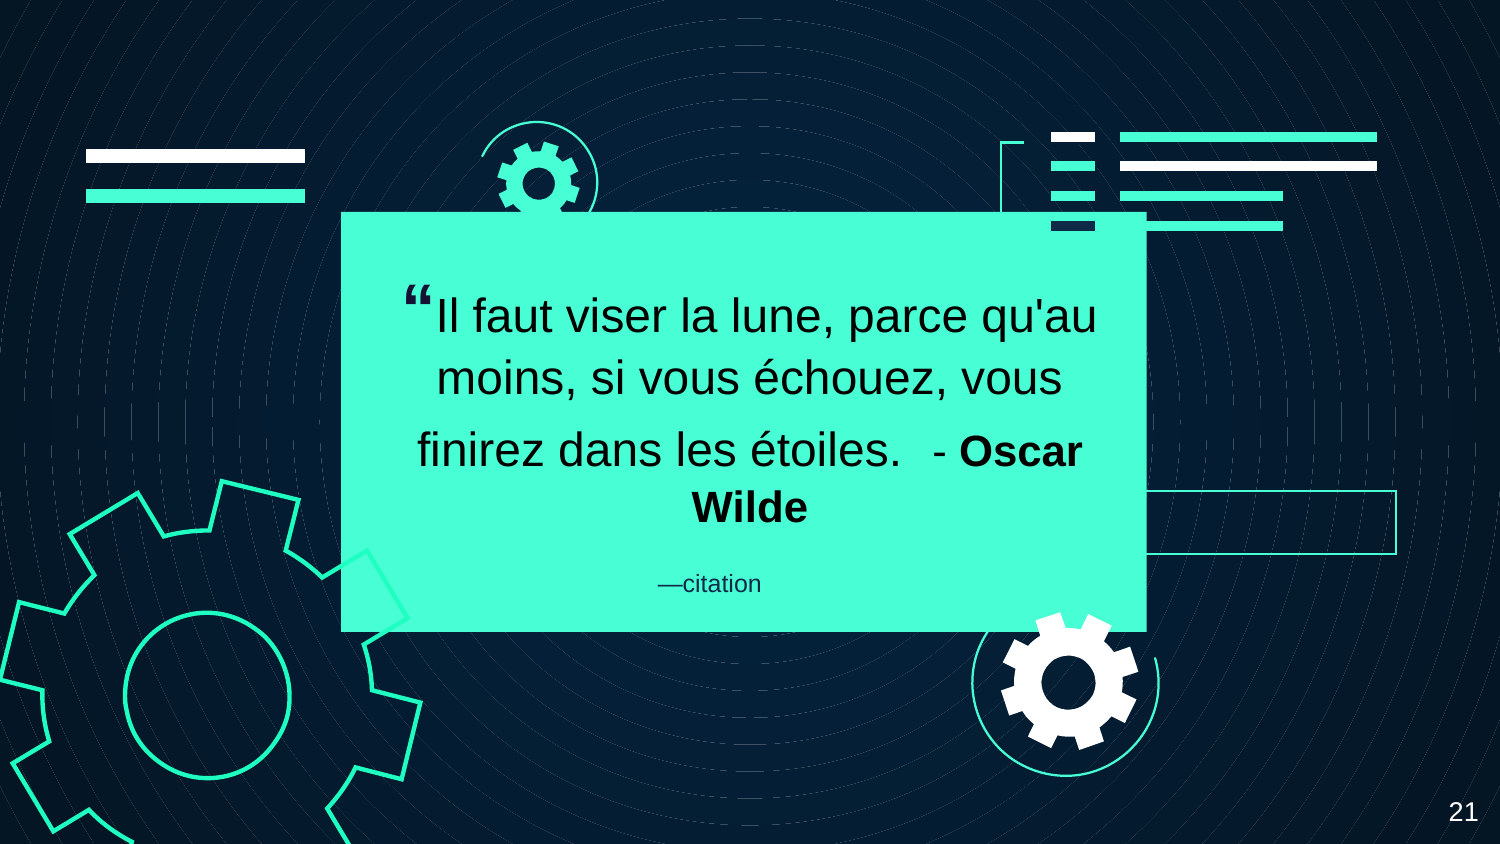

“Il faut viser la lune, parce qu'au moins, si vous échouez, vous finirez dans les étoiles.  - Oscar Wilde
# —citation

21